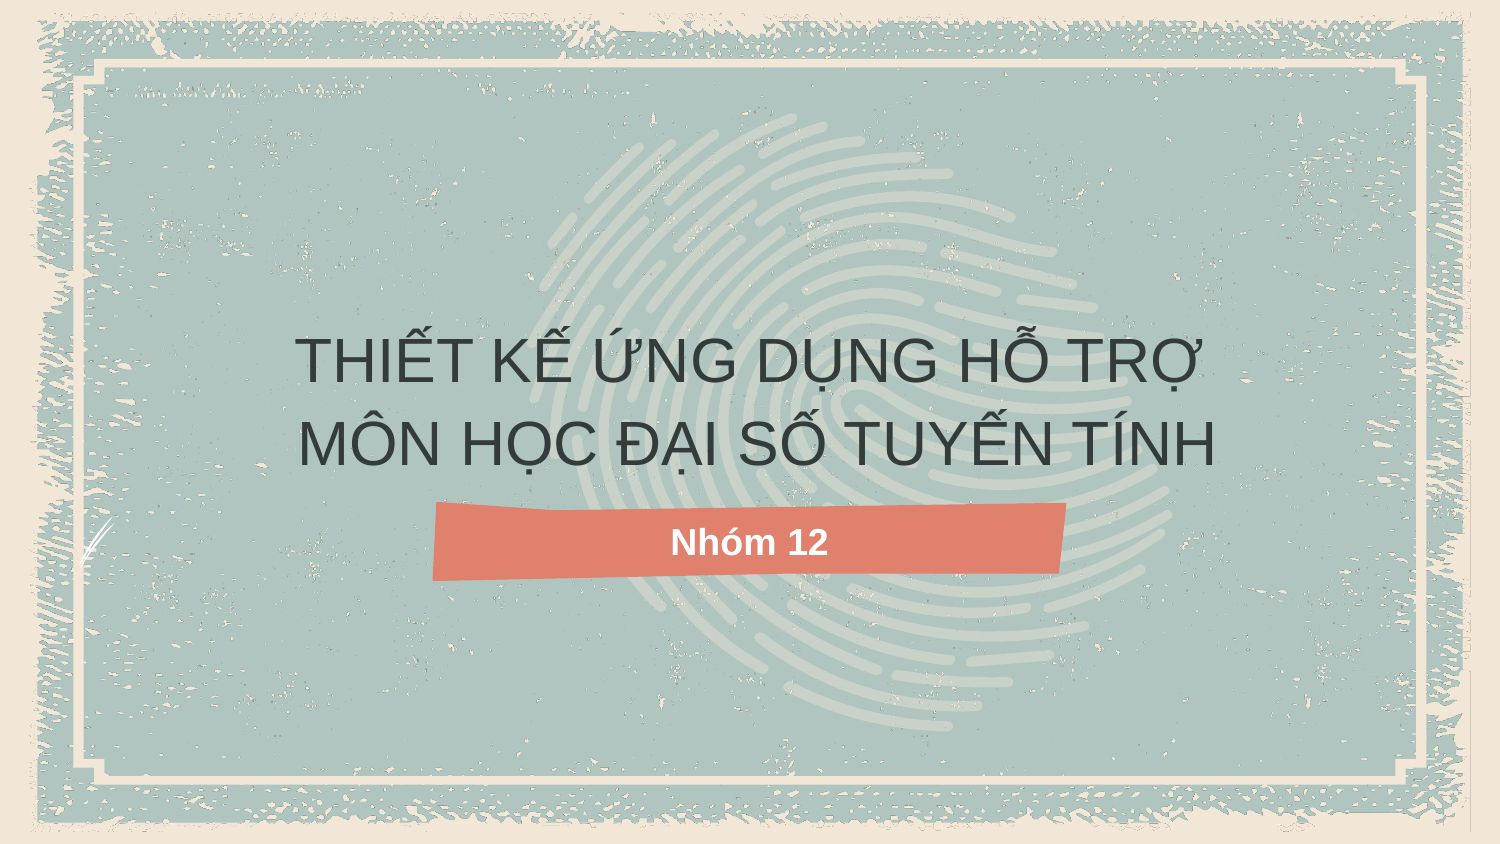

# THIẾT KẾ ỨNG DỤNG HỖ TRỢ MÔN HỌC ĐẠI SỐ TUYẾN TÍNH

Nhóm 12